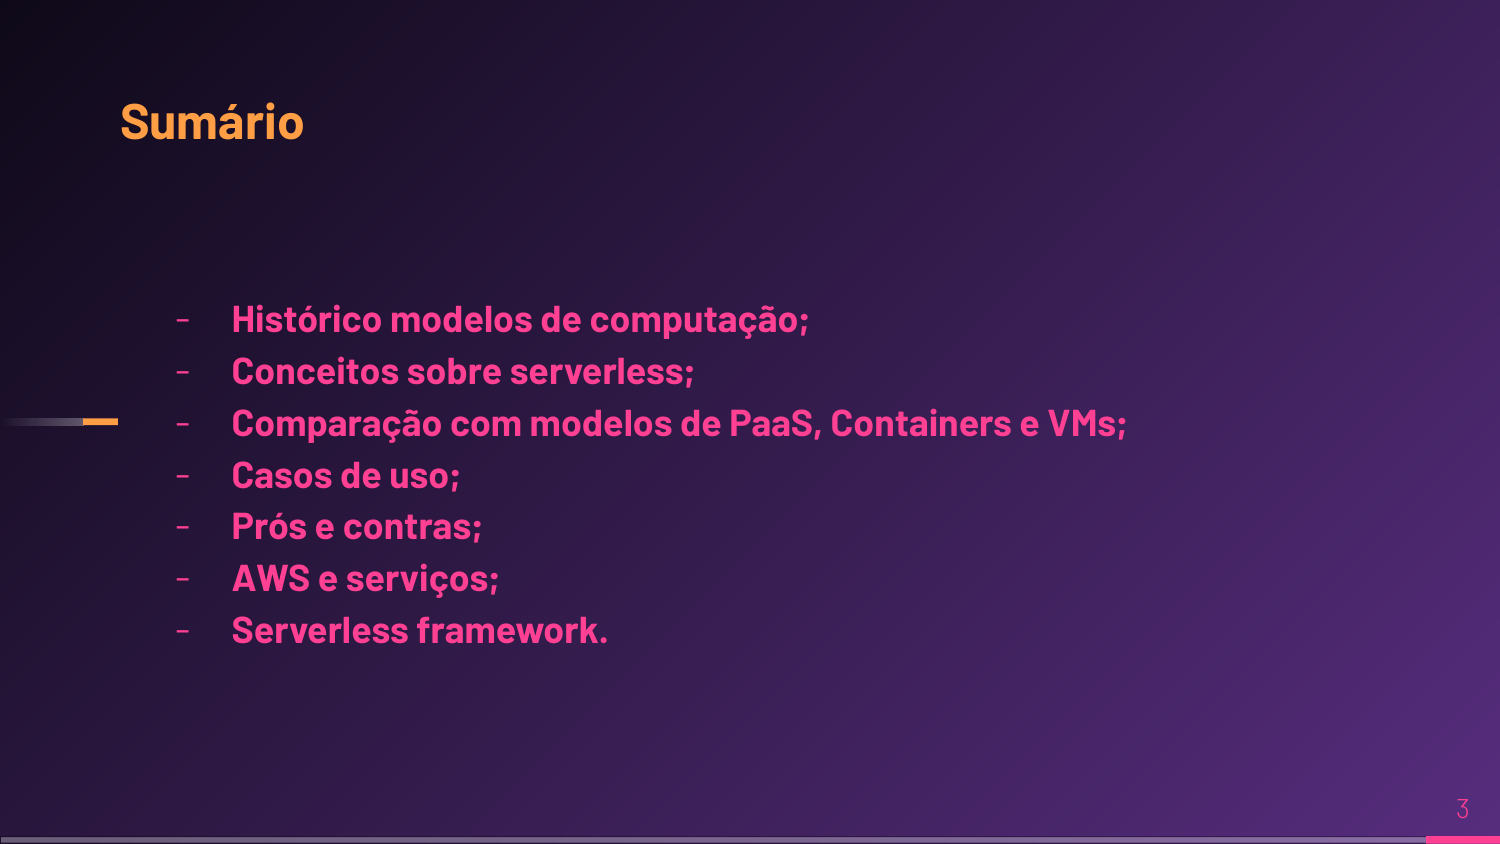

Sumário
Histórico modelos de computação;
Conceitos sobre serverless;
Comparação com modelos de PaaS, Containers e VMs;
Casos de uso;
Prós e contras;
AWS e serviços;
Serverless framework.

3